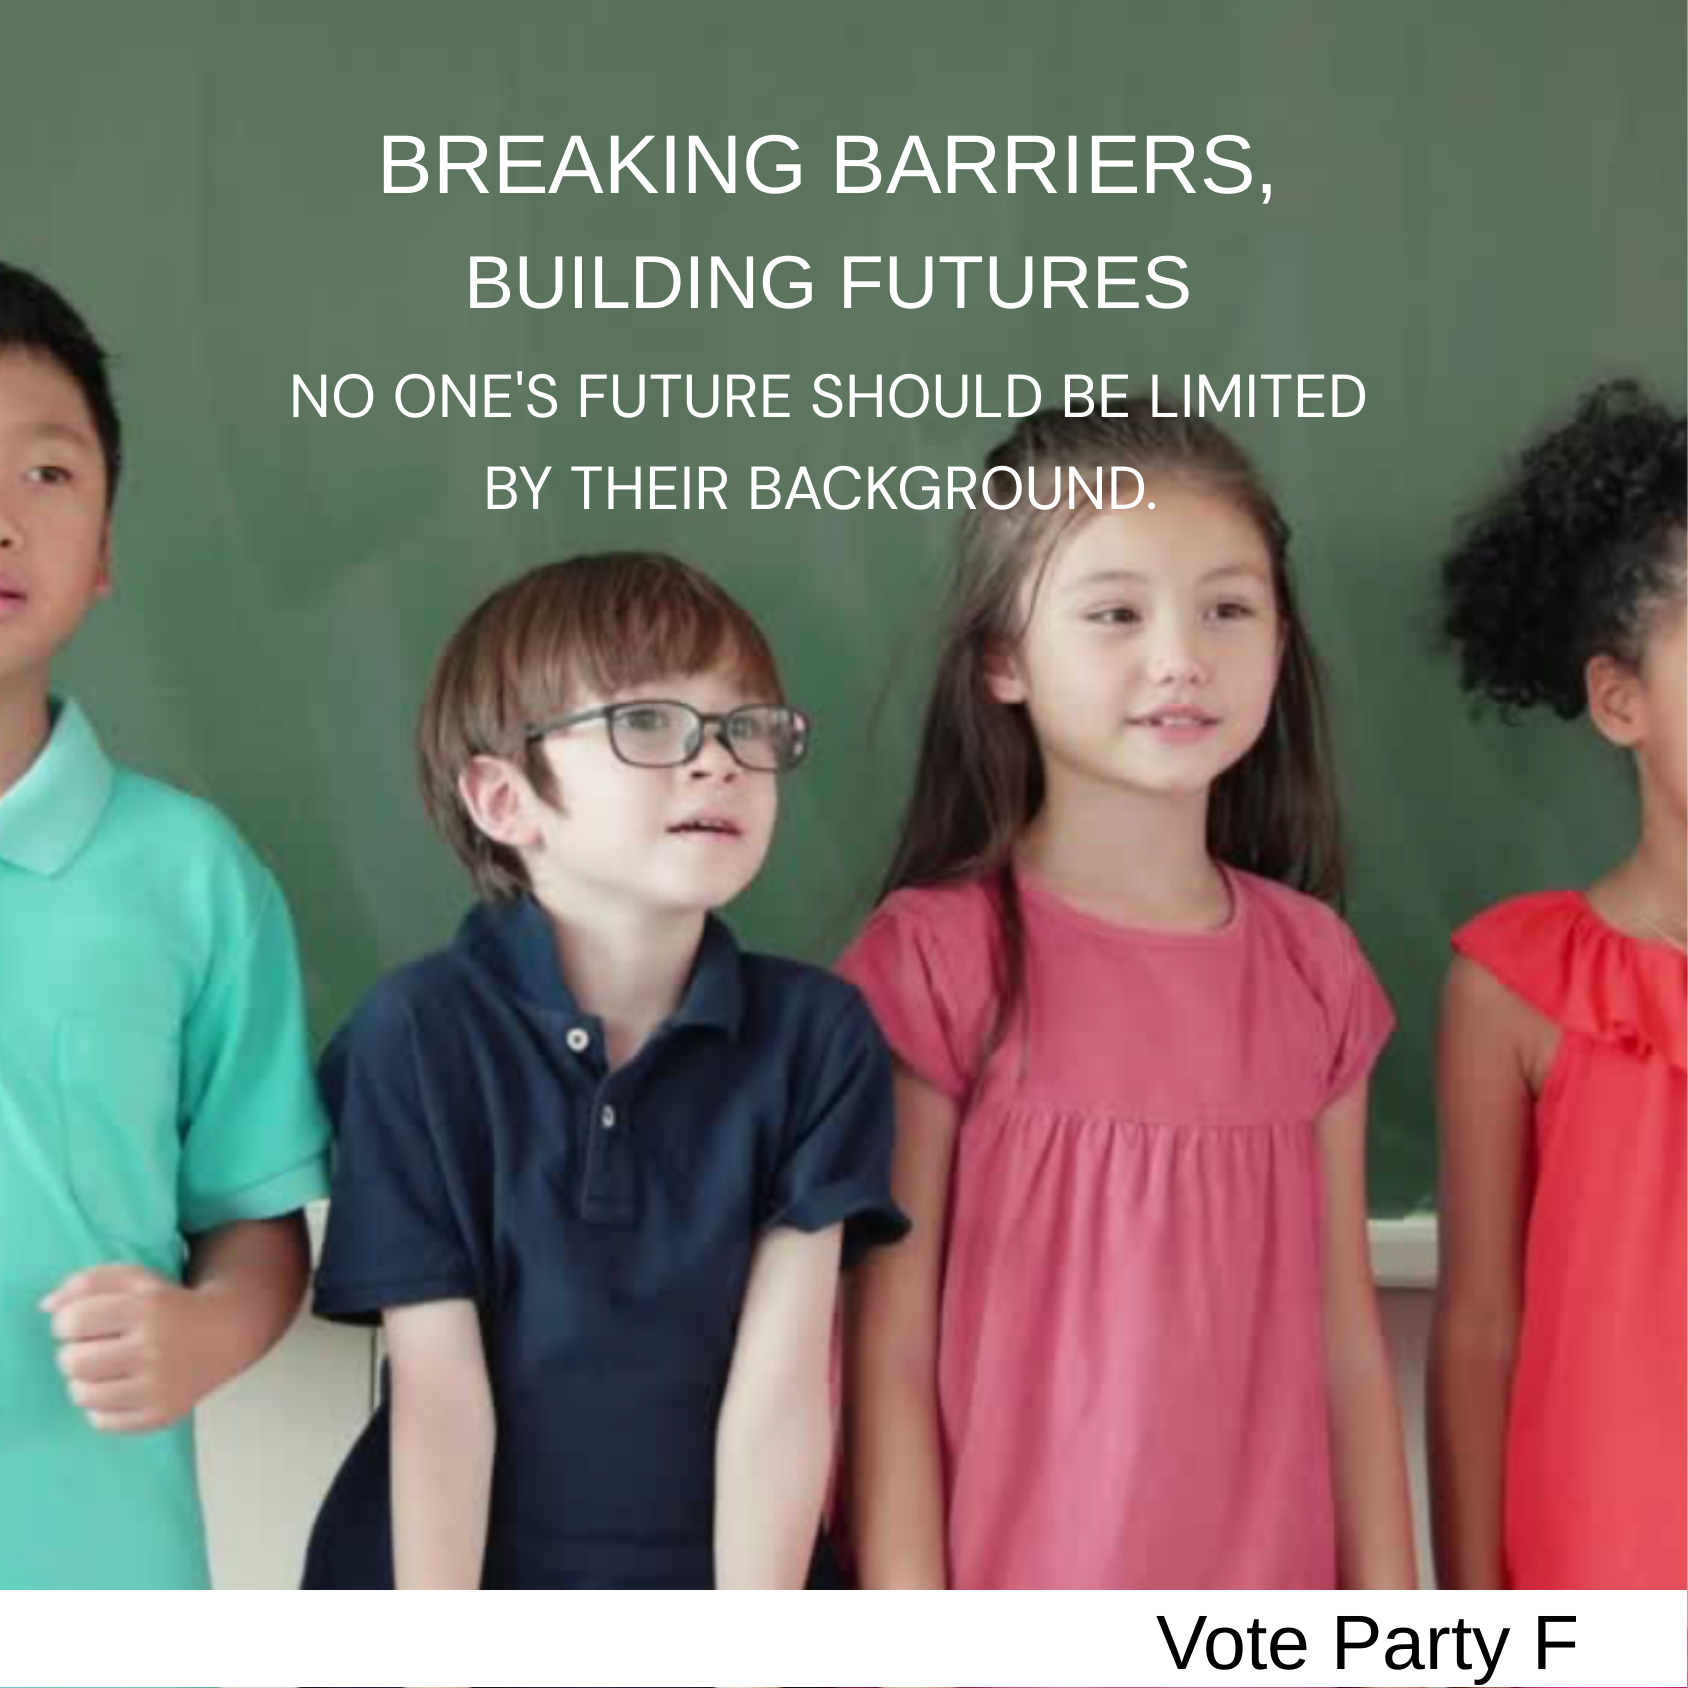

BREAKING BARRIERS,
BUILDING FUTURES
NO ONE'S FUTURE SHOULD BE LIMITED BY THEIR BACKGROUND.
Vote Party F